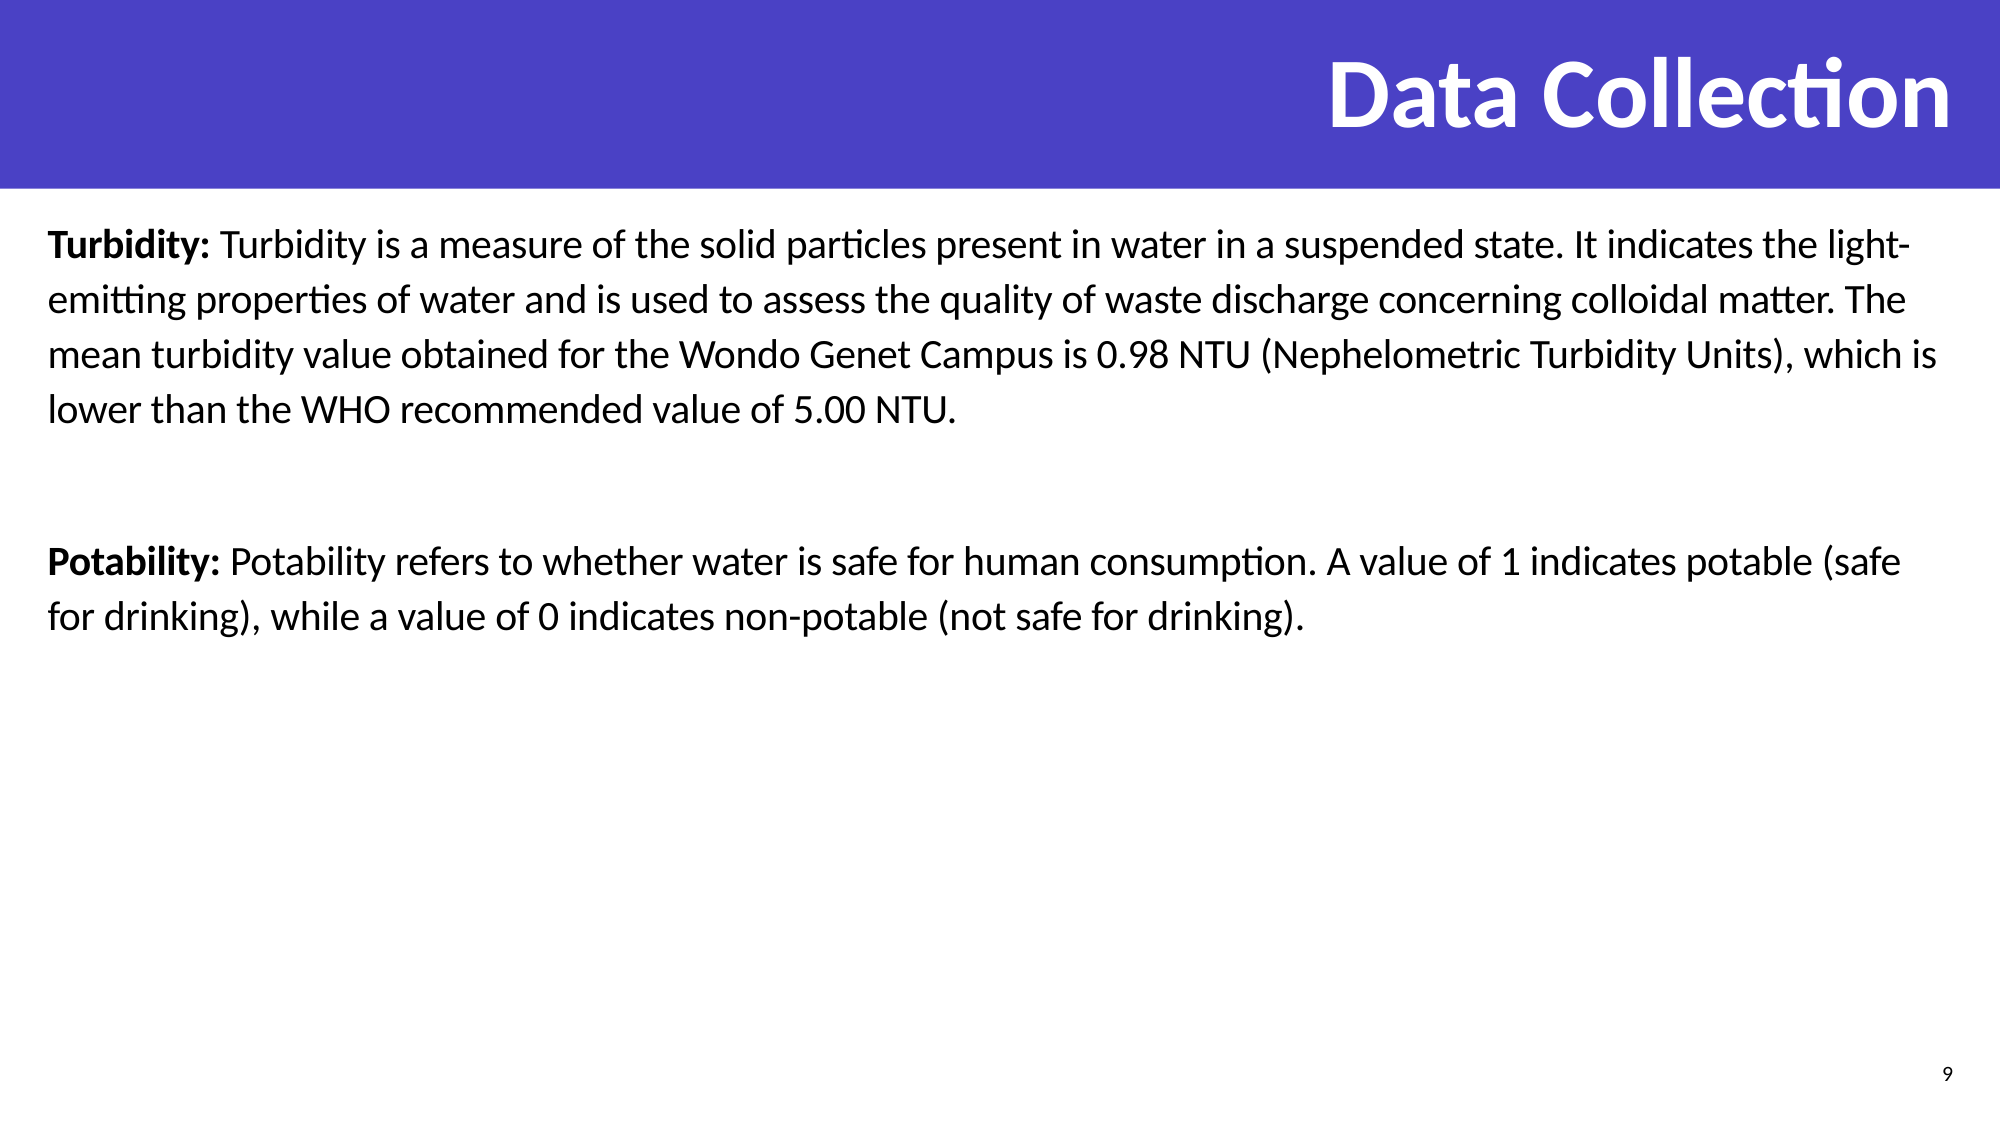

# Data Collection
Turbidity: Turbidity is a measure of the solid particles present in water in a suspended state. It indicates the light-emitting properties of water and is used to assess the quality of waste discharge concerning colloidal matter. The mean turbidity value obtained for the Wondo Genet Campus is 0.98 NTU (Nephelometric Turbidity Units), which is lower than the WHO recommended value of 5.00 NTU.

Potability: Potability refers to whether water is safe for human consumption. A value of 1 indicates potable (safe for drinking), while a value of 0 indicates non-potable (not safe for drinking).
9